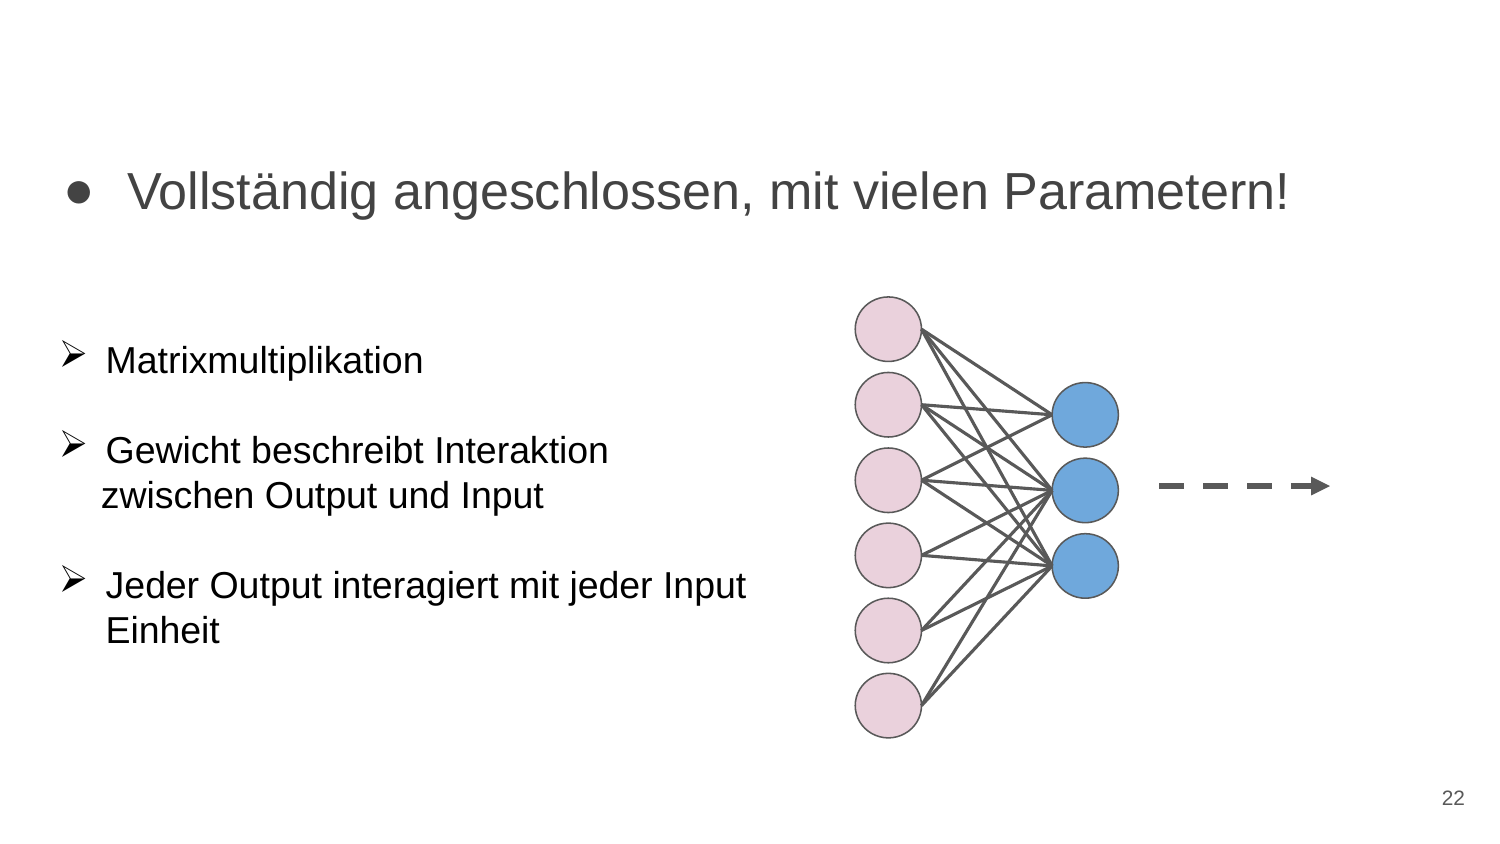

# Eigenschaften eines ANN
Vollständig angeschlossen, mit vielen Parametern!

Matrixmultiplikation

Gewicht beschreibt Interaktion
    zwischen Output und Input

Jeder Output interagiert mit jeder Input Einheit
22